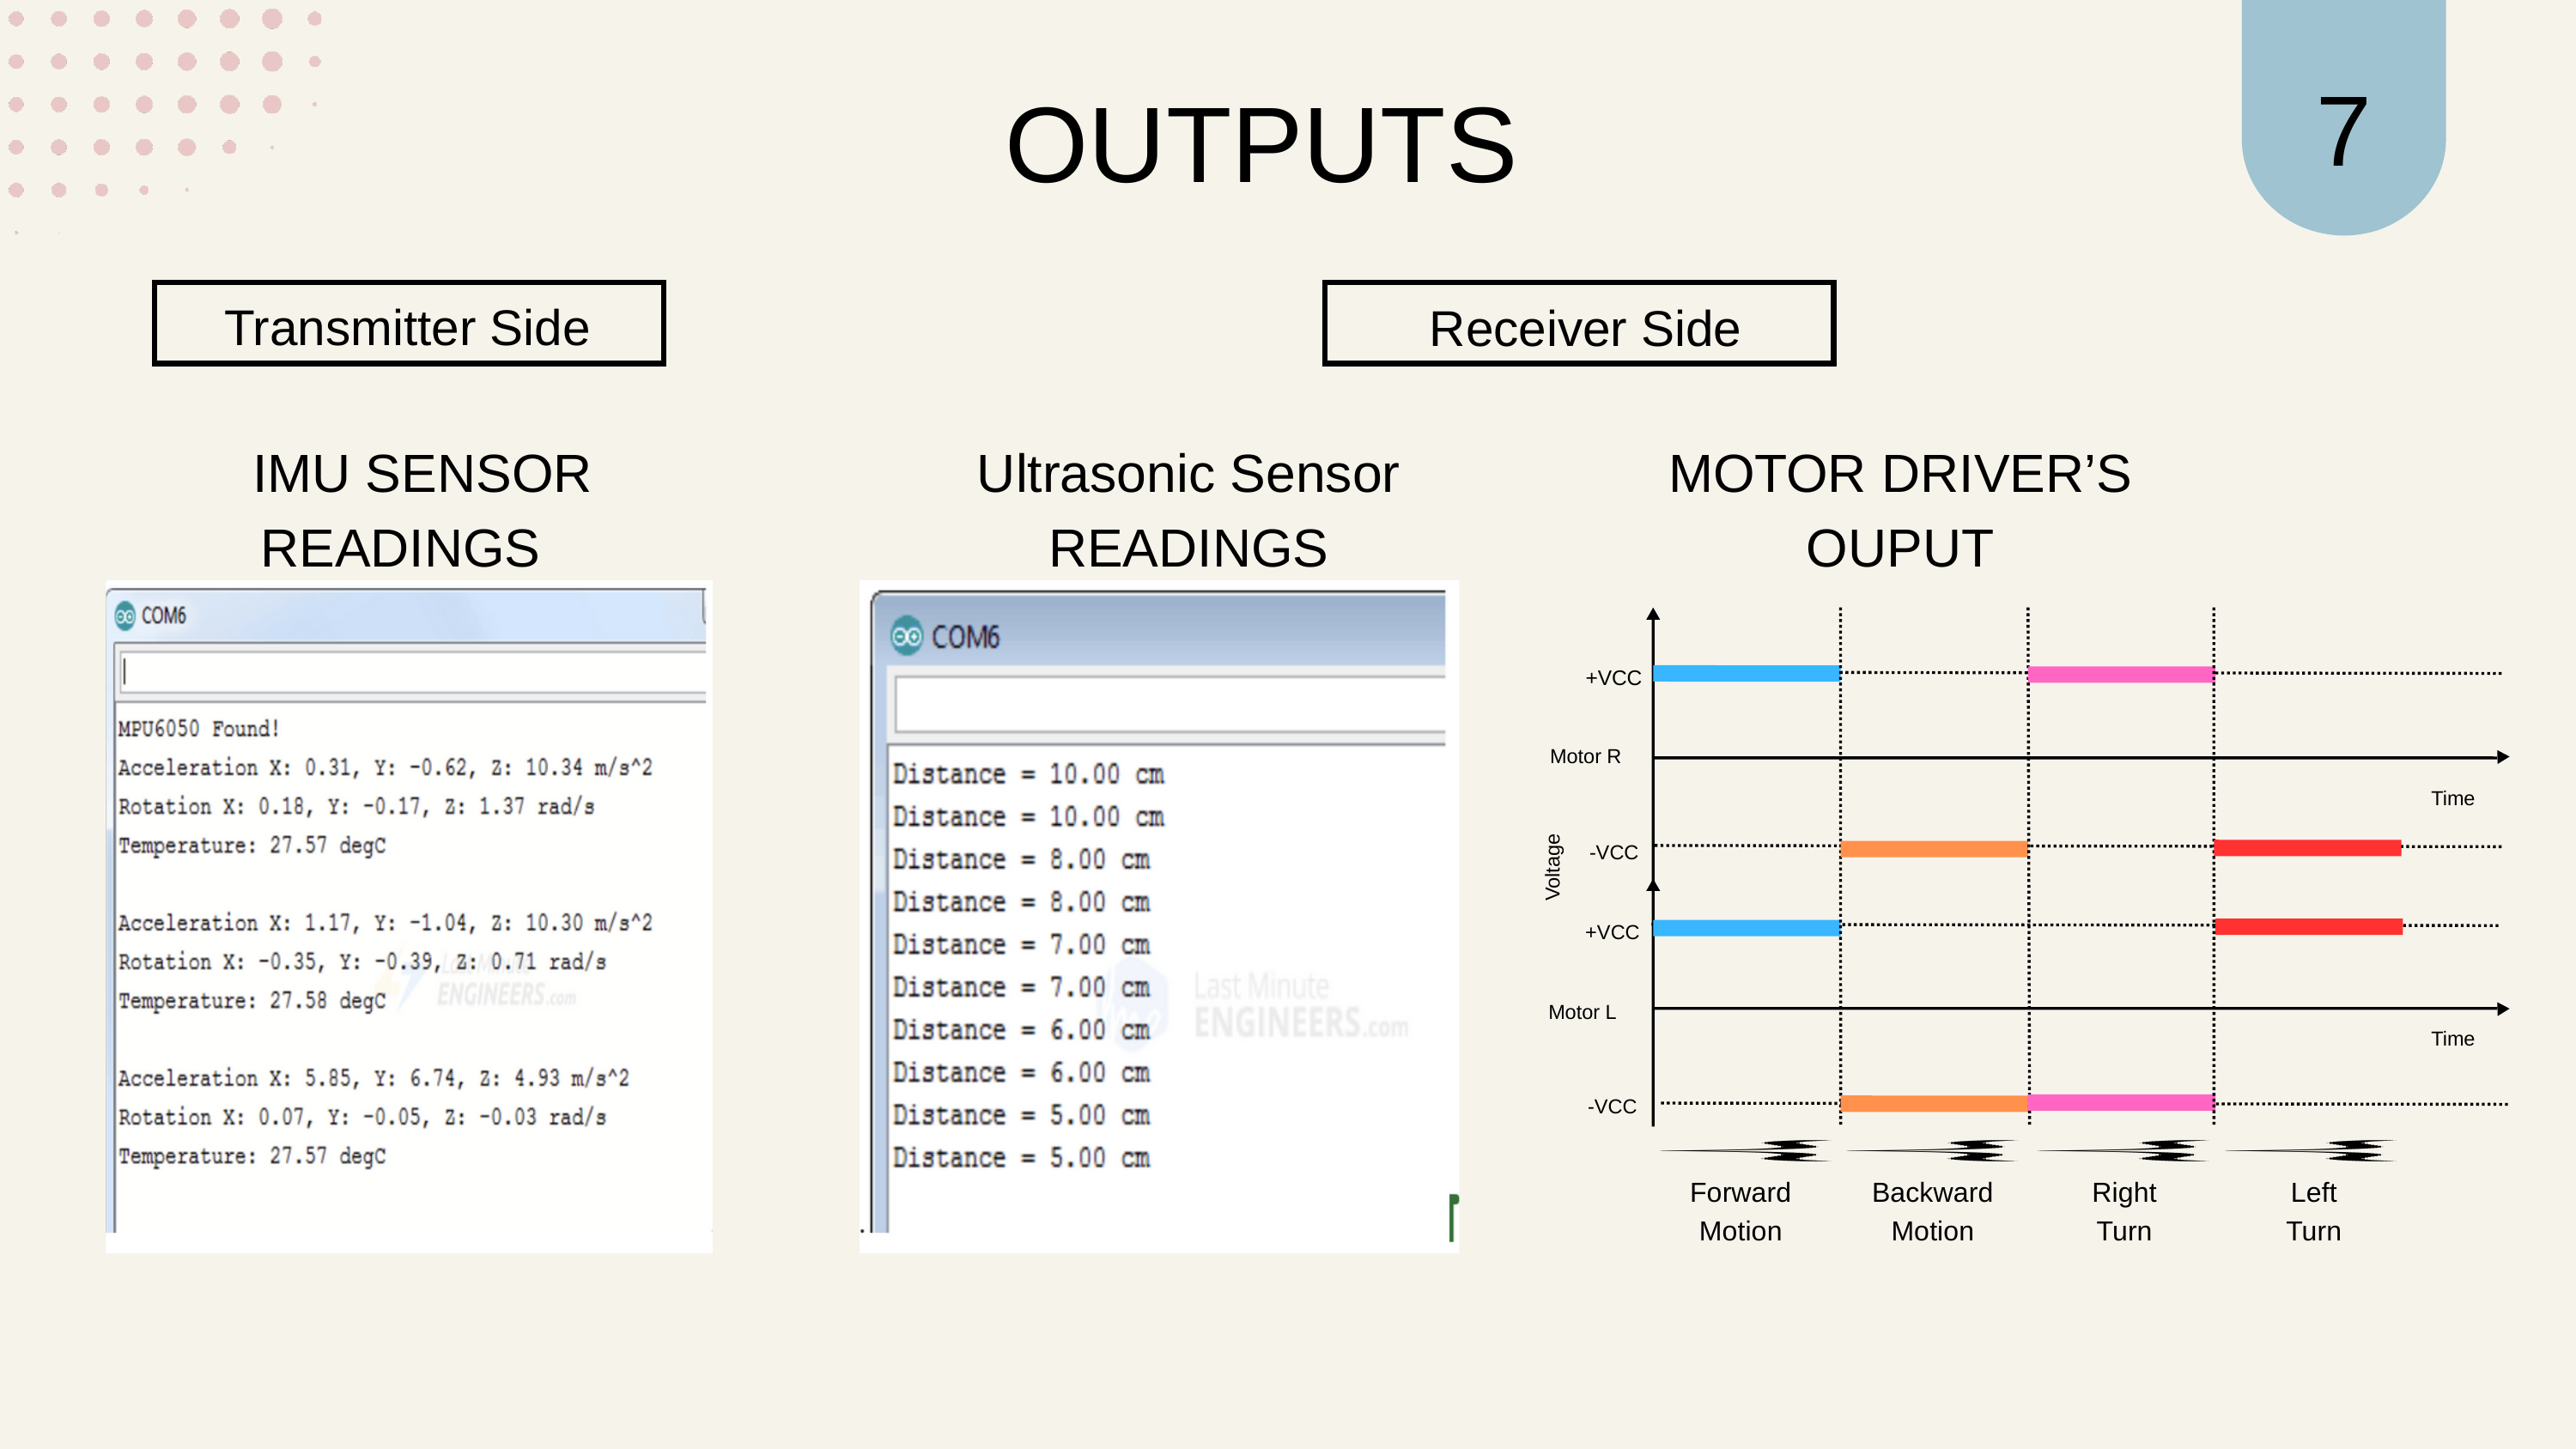

7

OUTPUTS

Transmitter Side
Receiver Side
IMU SENSOR READINGS
Ultrasonic Sensor READINGS
MOTOR DRIVER’S OUPUT

+VCC

Motor R

Time
-VCC

Voltage

+VCC

Motor L

Time

-VCC

Forward Motion
Backward Motion
Right
Turn
Left
Turn